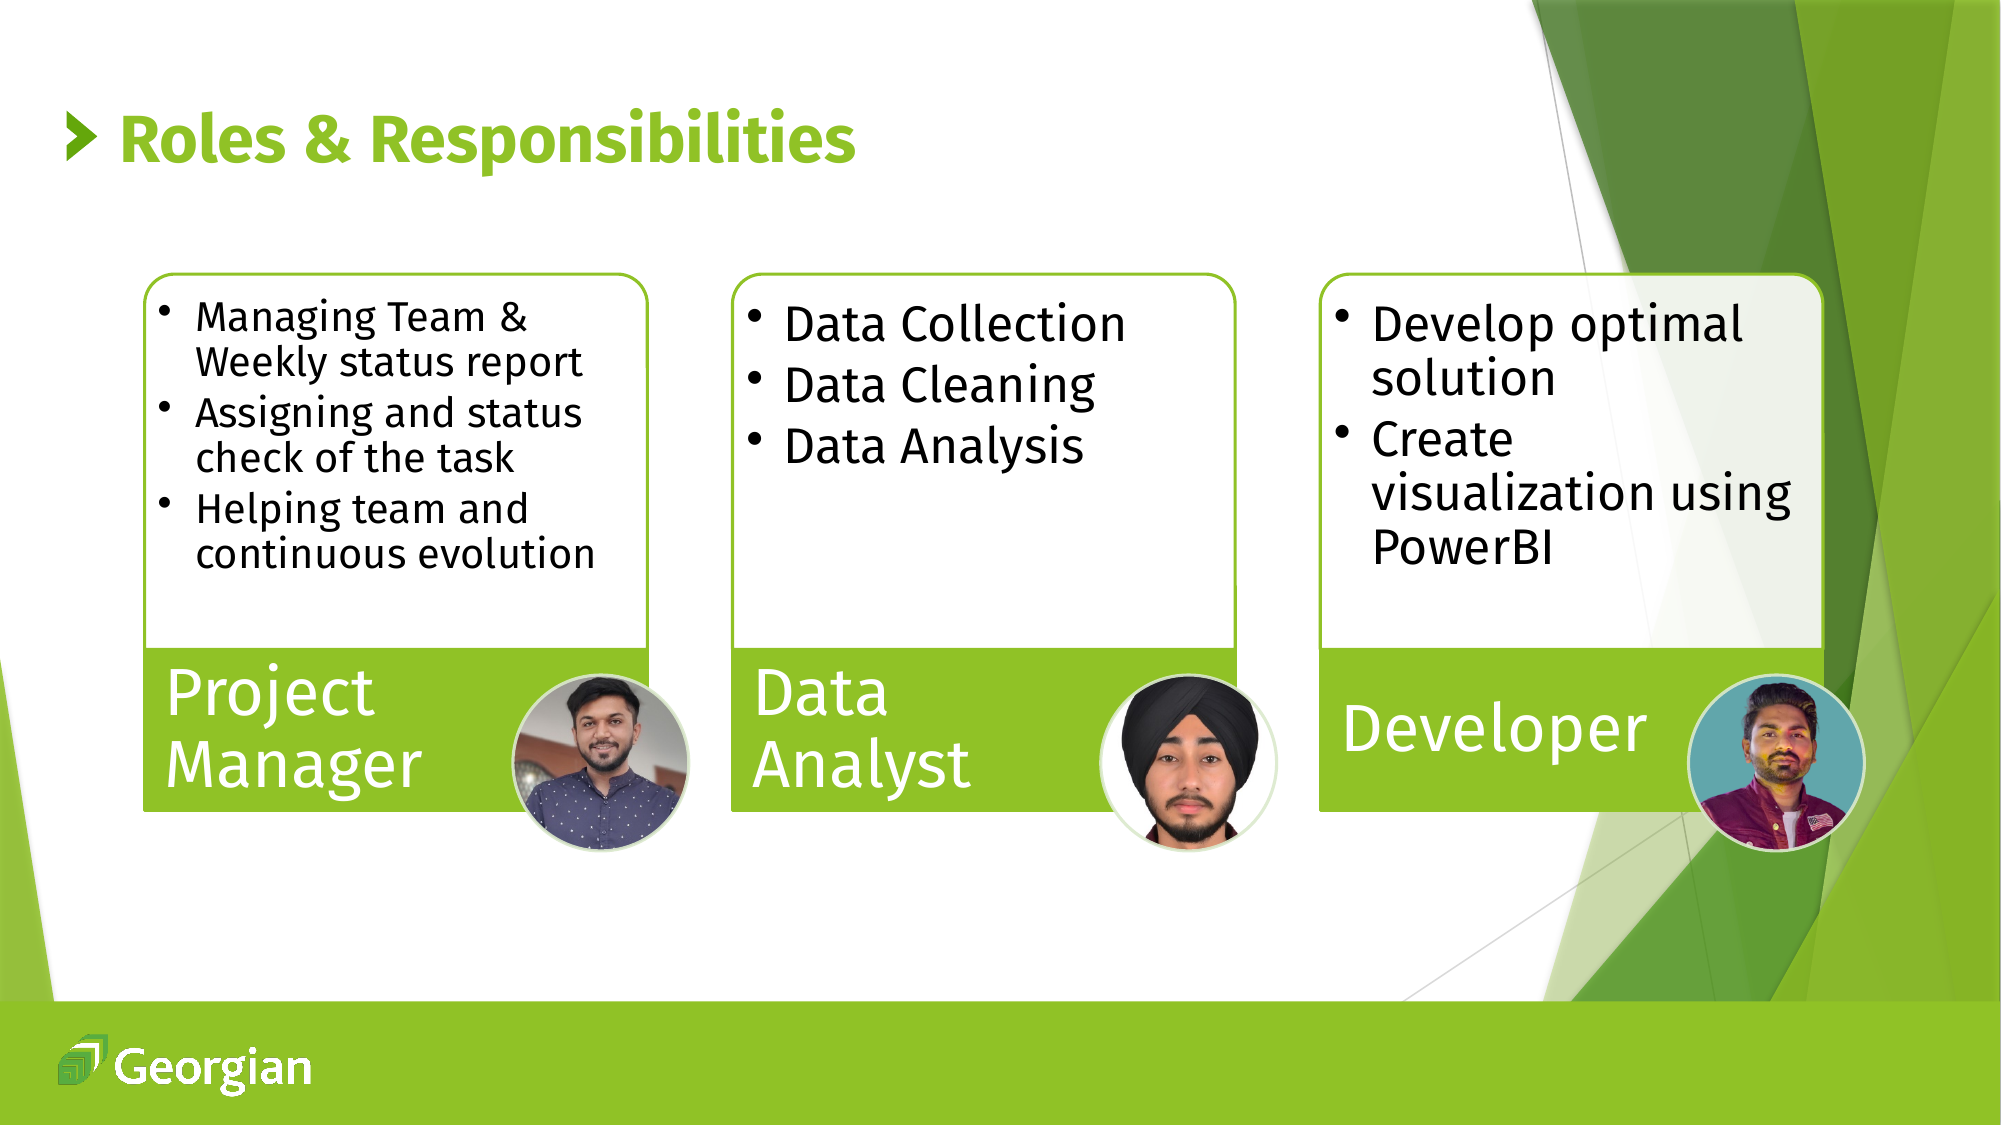

# Roles & Responsibilities
Managing Team & Weekly status report
Assigning and status check of the task
Helping team and continuous evolution

Project Manager
Data Collection
Data Cleaning
Data Analysis
Data Analyst
Develop optimal solution
Create visualization using PowerBI
Developer